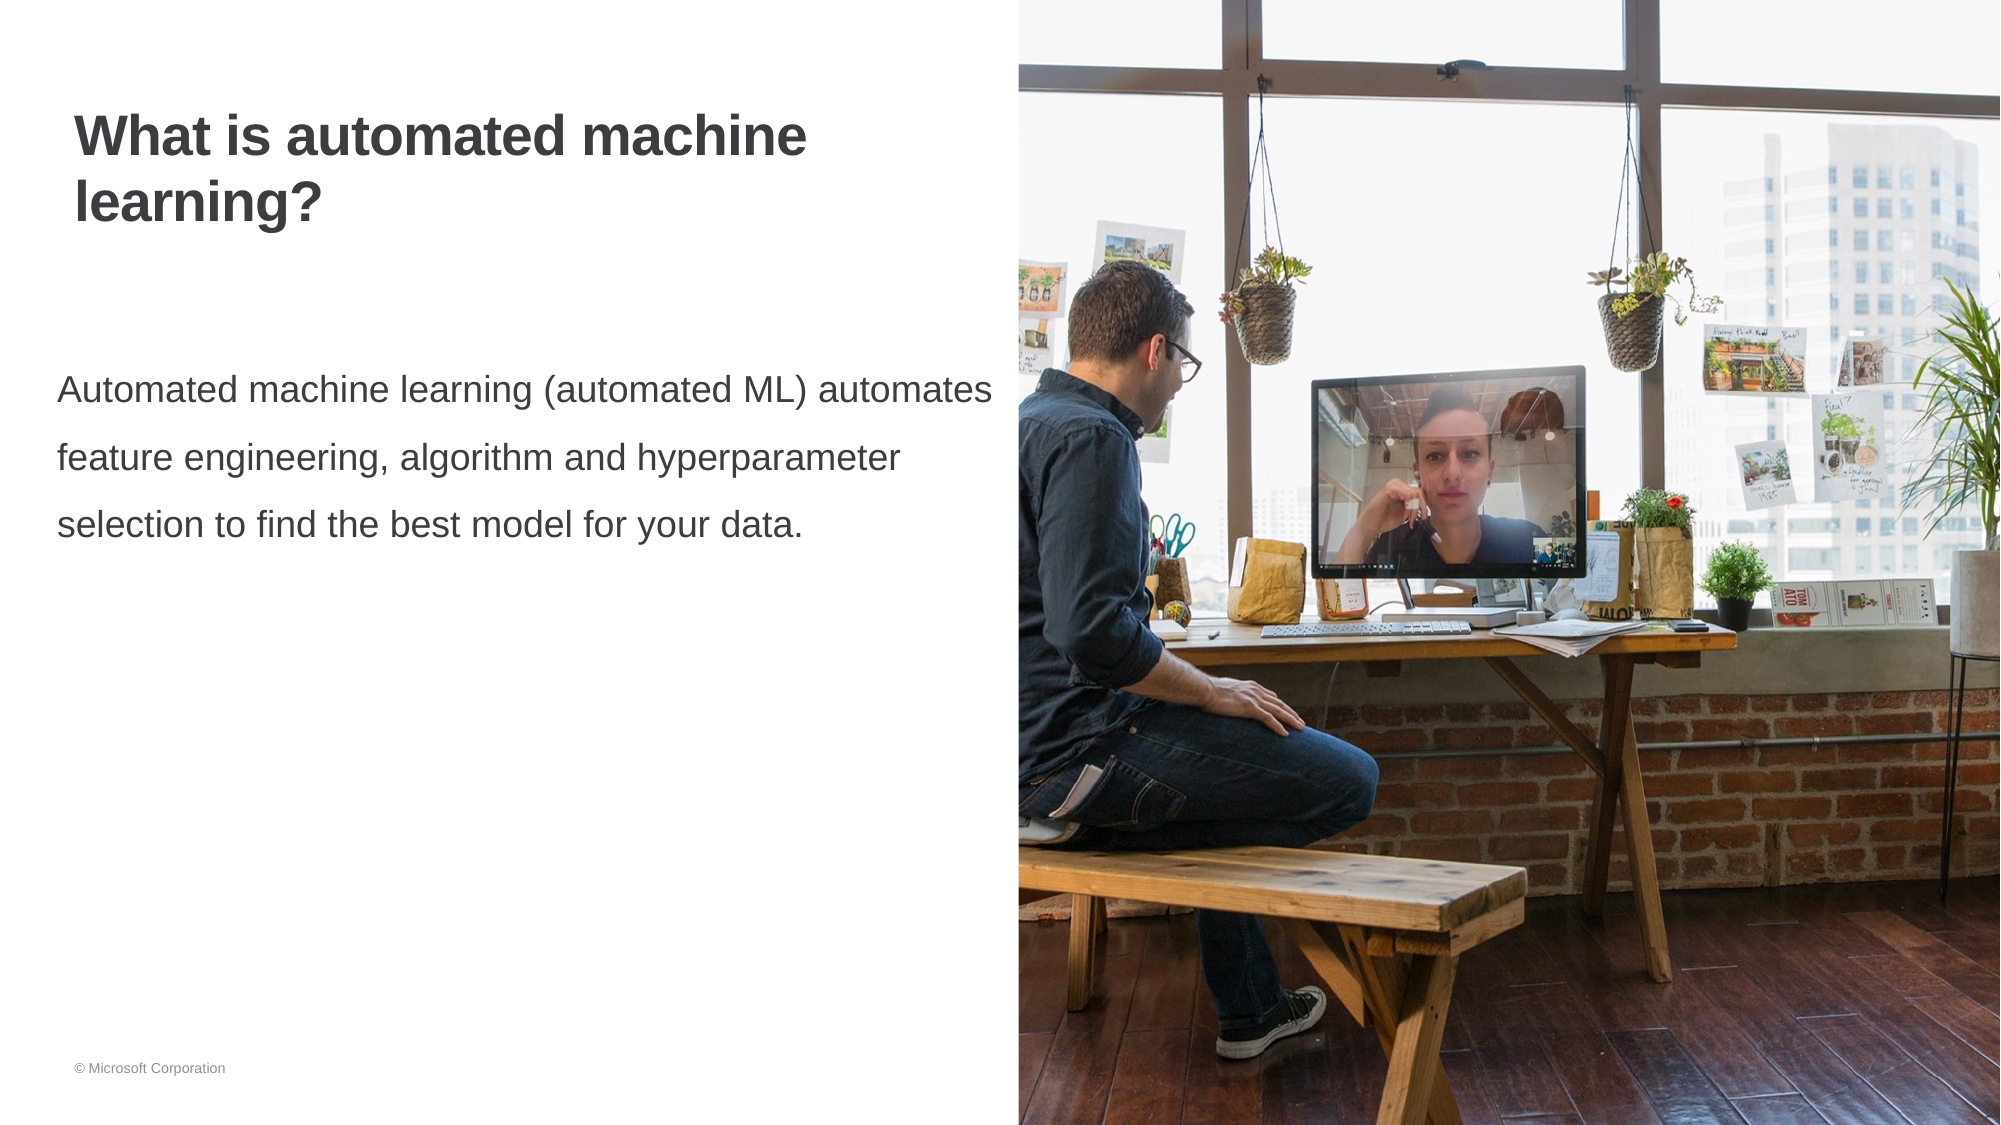

# What is automated machine learning?
Automated machine learning (automated ML) automates feature engineering, algorithm and hyperparameter selection to find the best model for your data.
© Microsoft Corporation